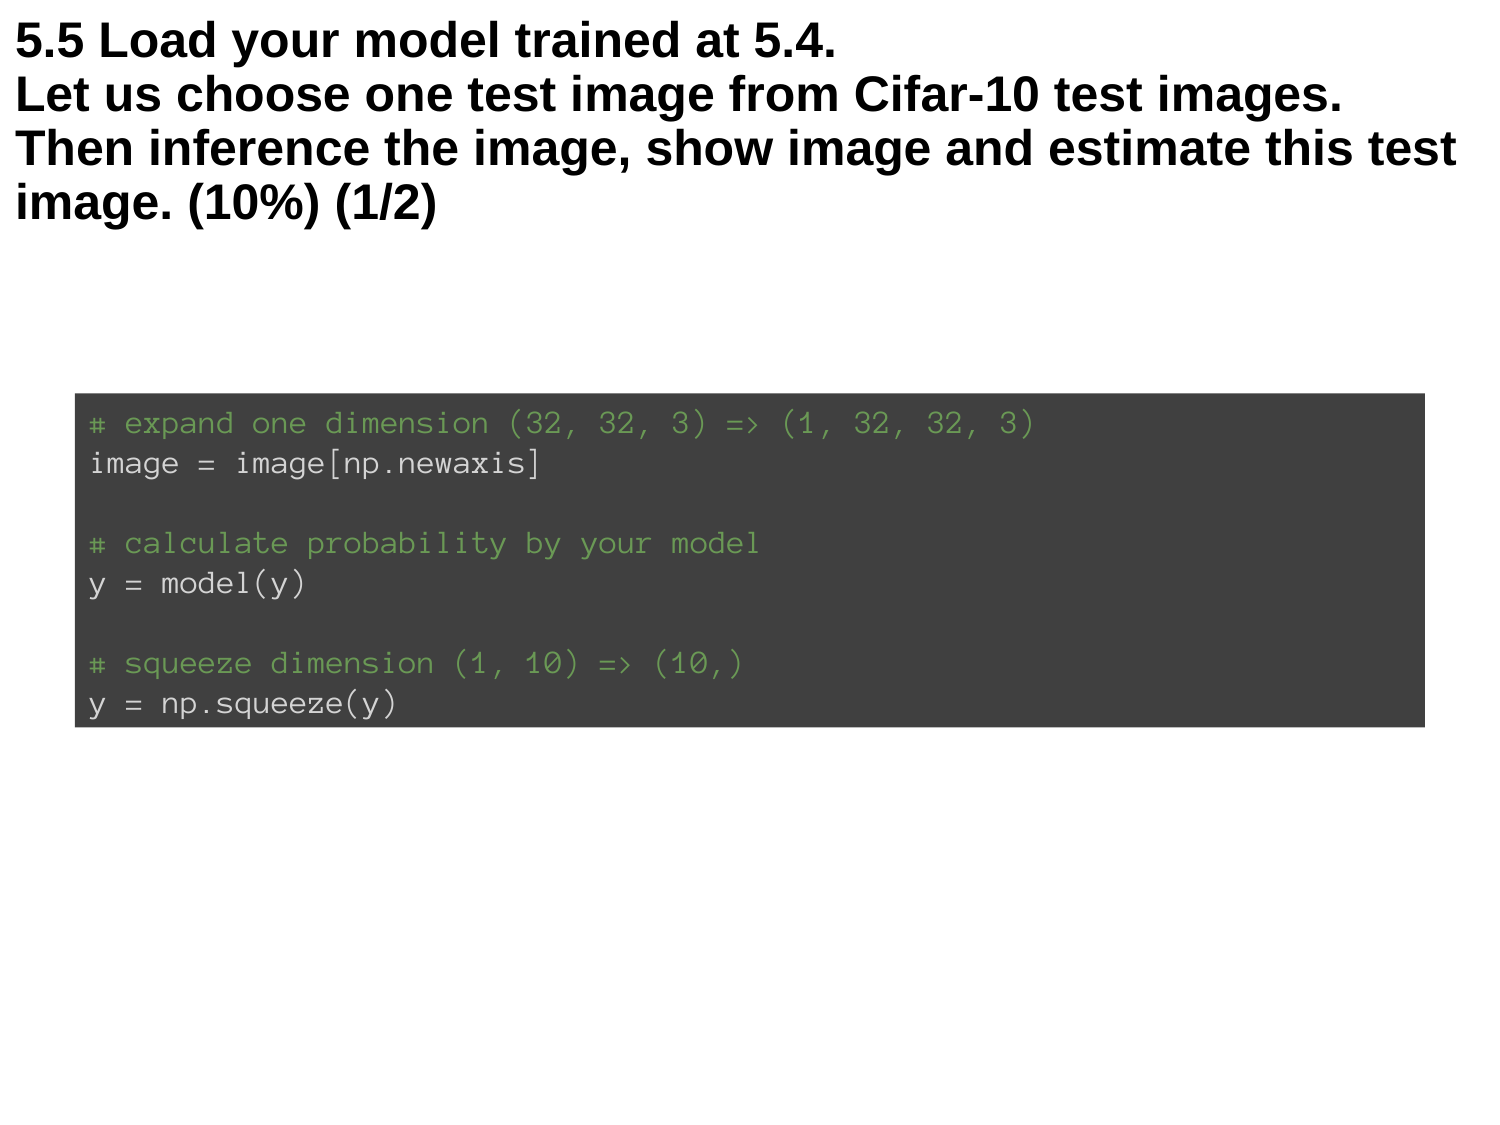

# 5.5 Load your model trained at 5.4. Let us choose one test image from Cifar-10 test images. Then inference the image, show image and estimate this test image. (10%) (1/2)
# expand one dimension (32, 32, 3) => (1, 32, 32, 3)
image = image[np.newaxis]

# calculate probability by your model
y = model(y)

# squeeze dimension (1, 10) => (10,)
y = np.squeeze(y)